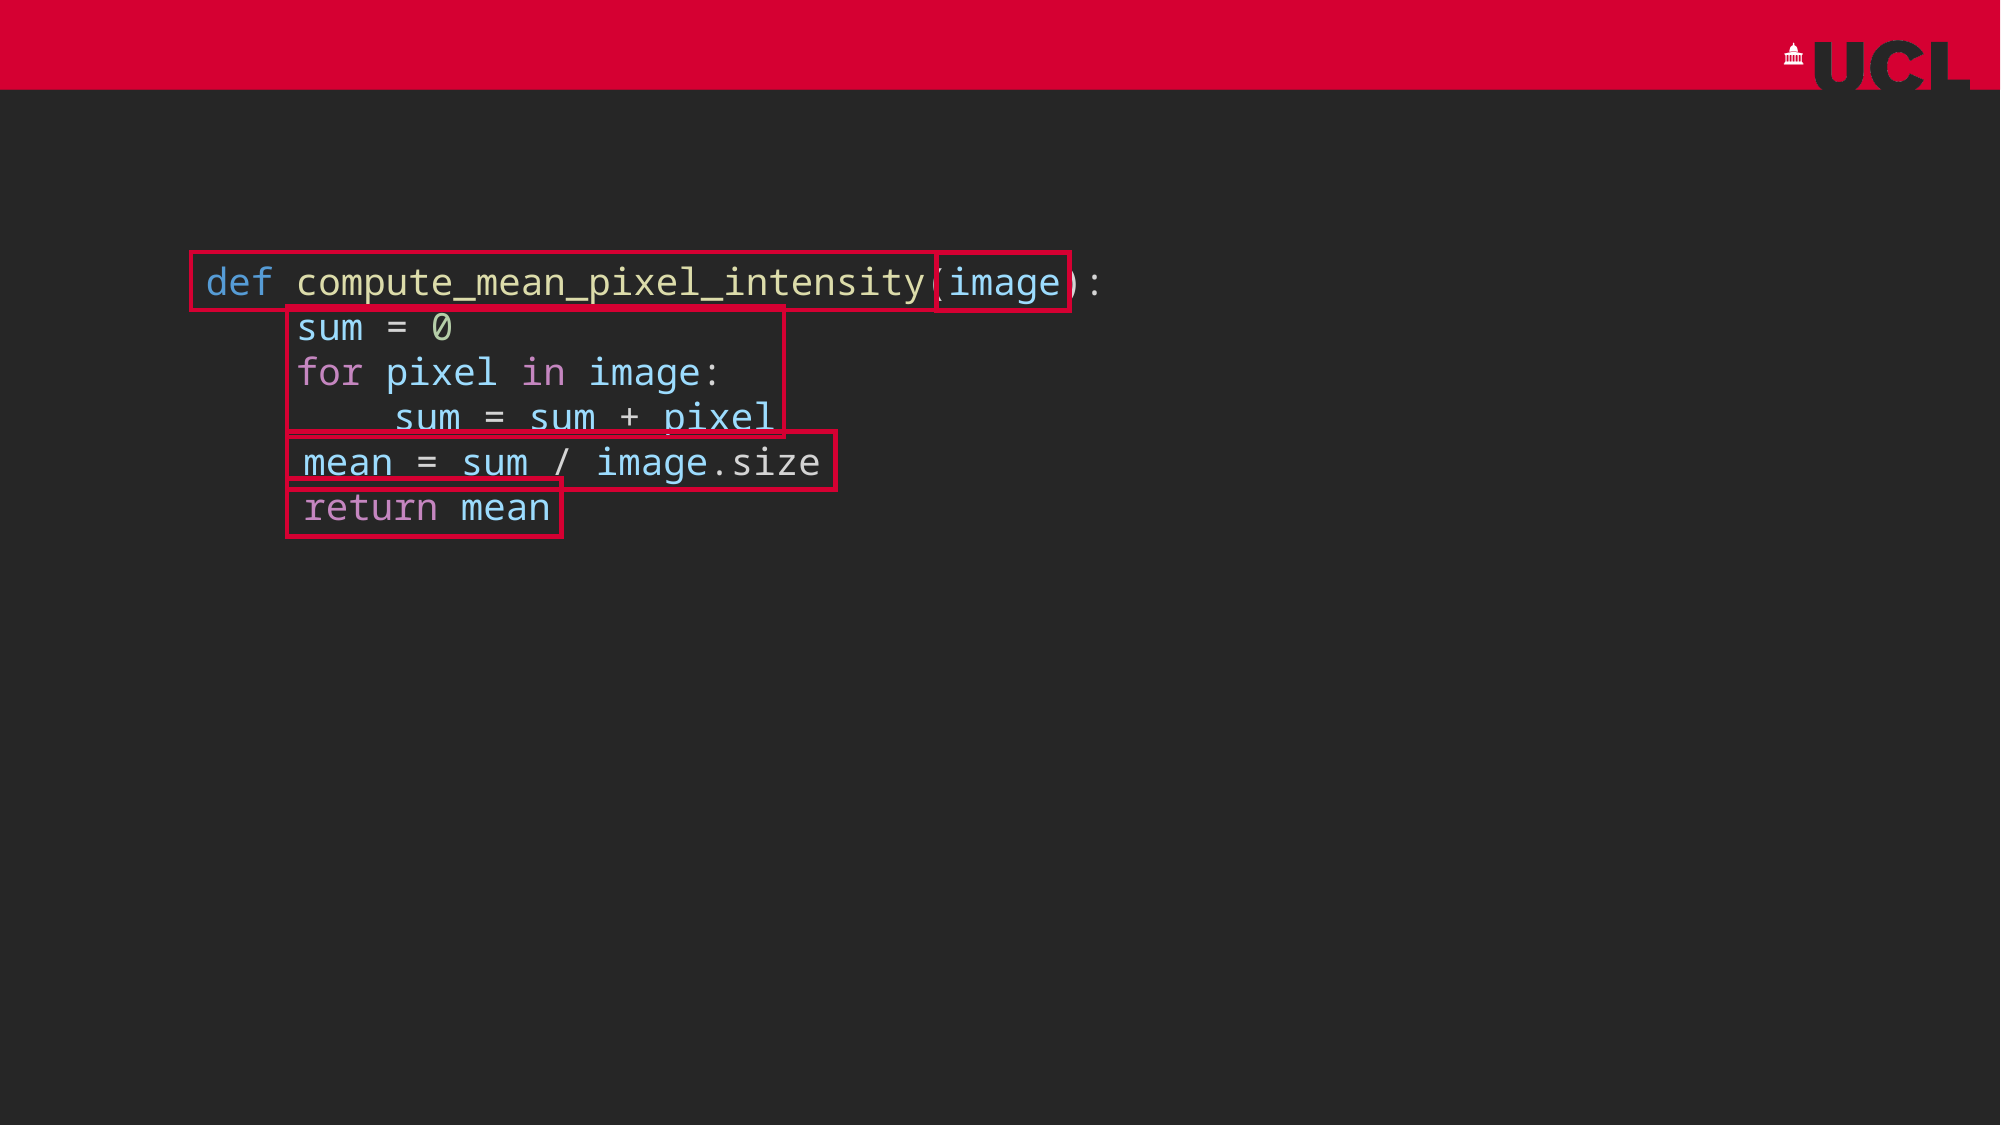

def compute_mean_pixel_intensity(image):
    sum = 0
    for pixel in image:
     sum = sum + pixel
 mean = sum / image.size
 return mean